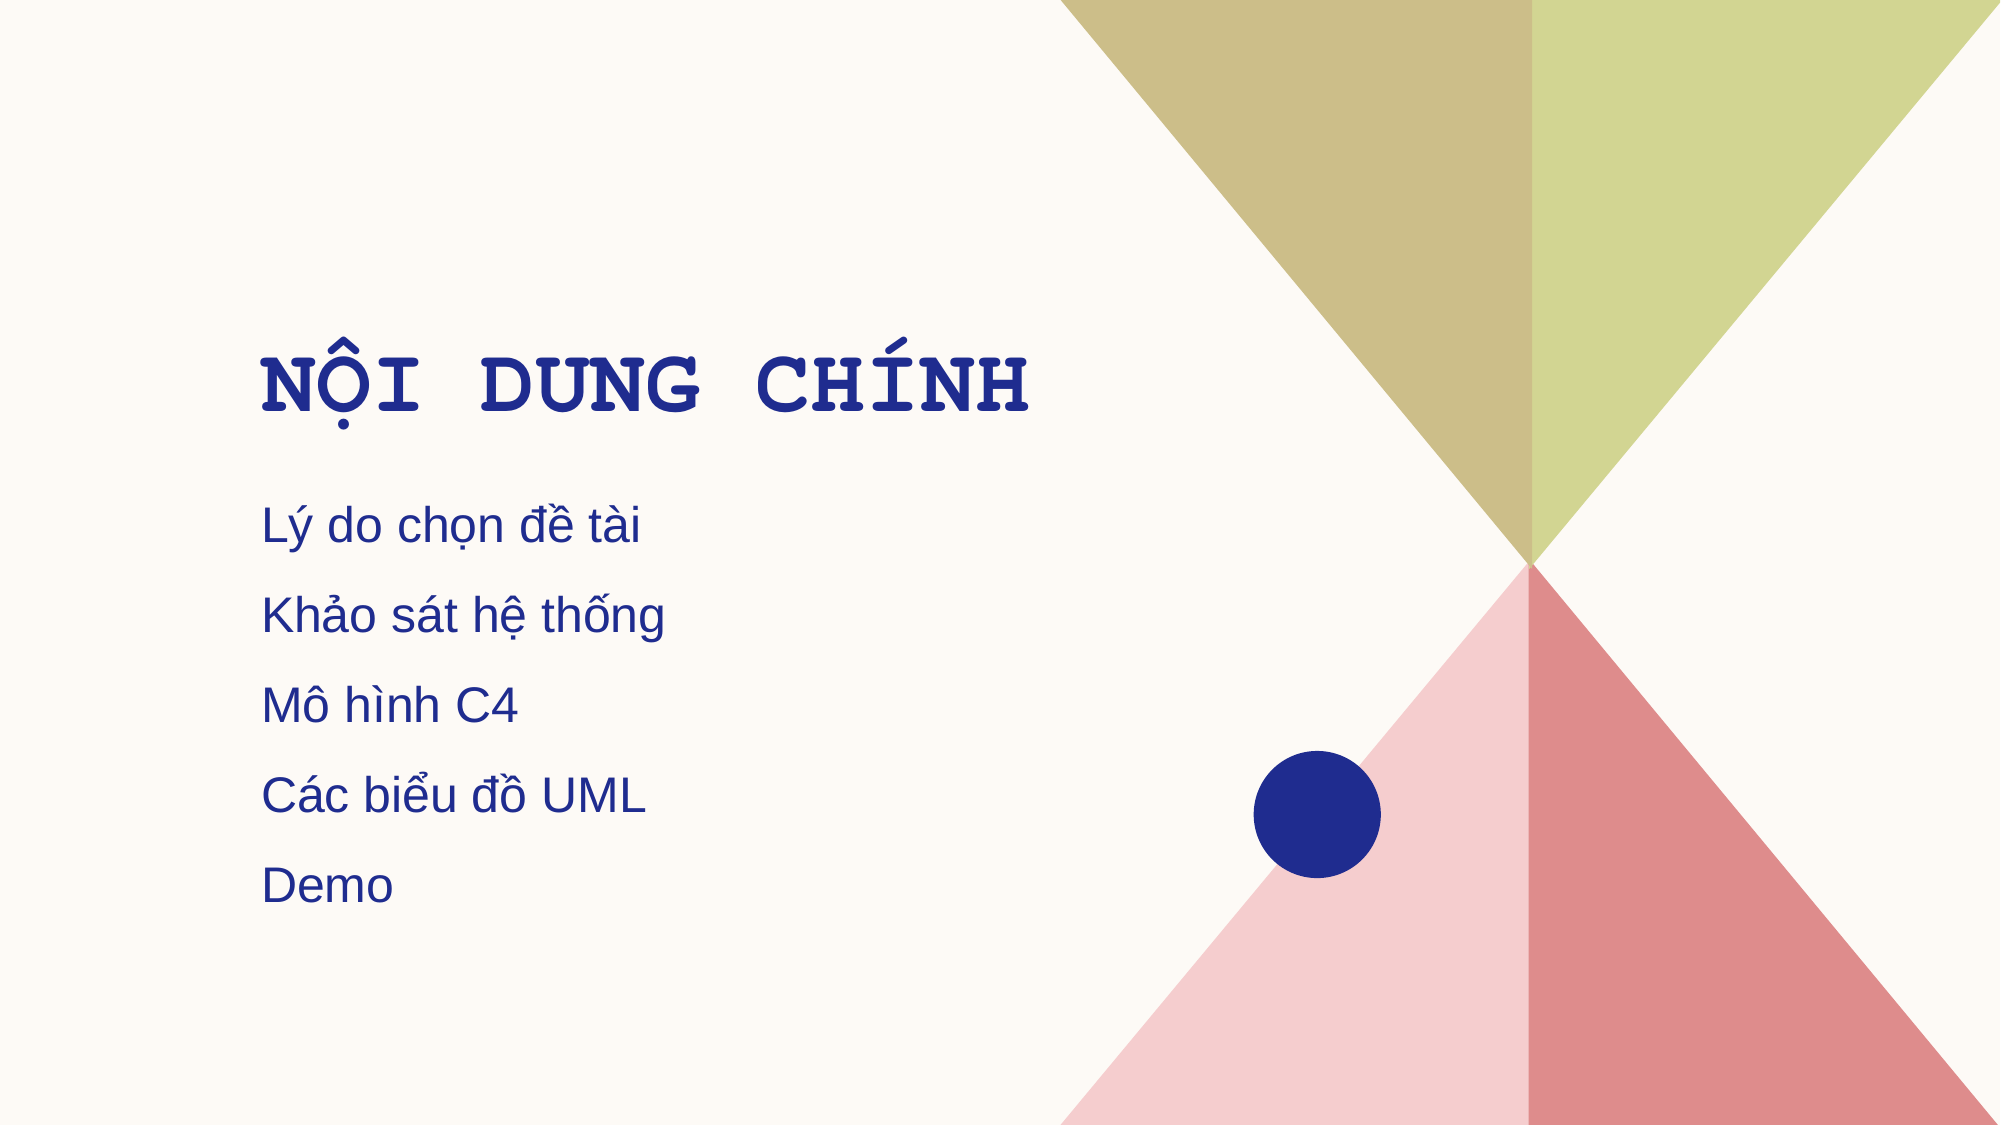

# NỘI DUNG CHÍNH
Lý do chọn đề tài
Khảo sát hệ thống
Mô hình C4
Các biểu đồ UML
Demo